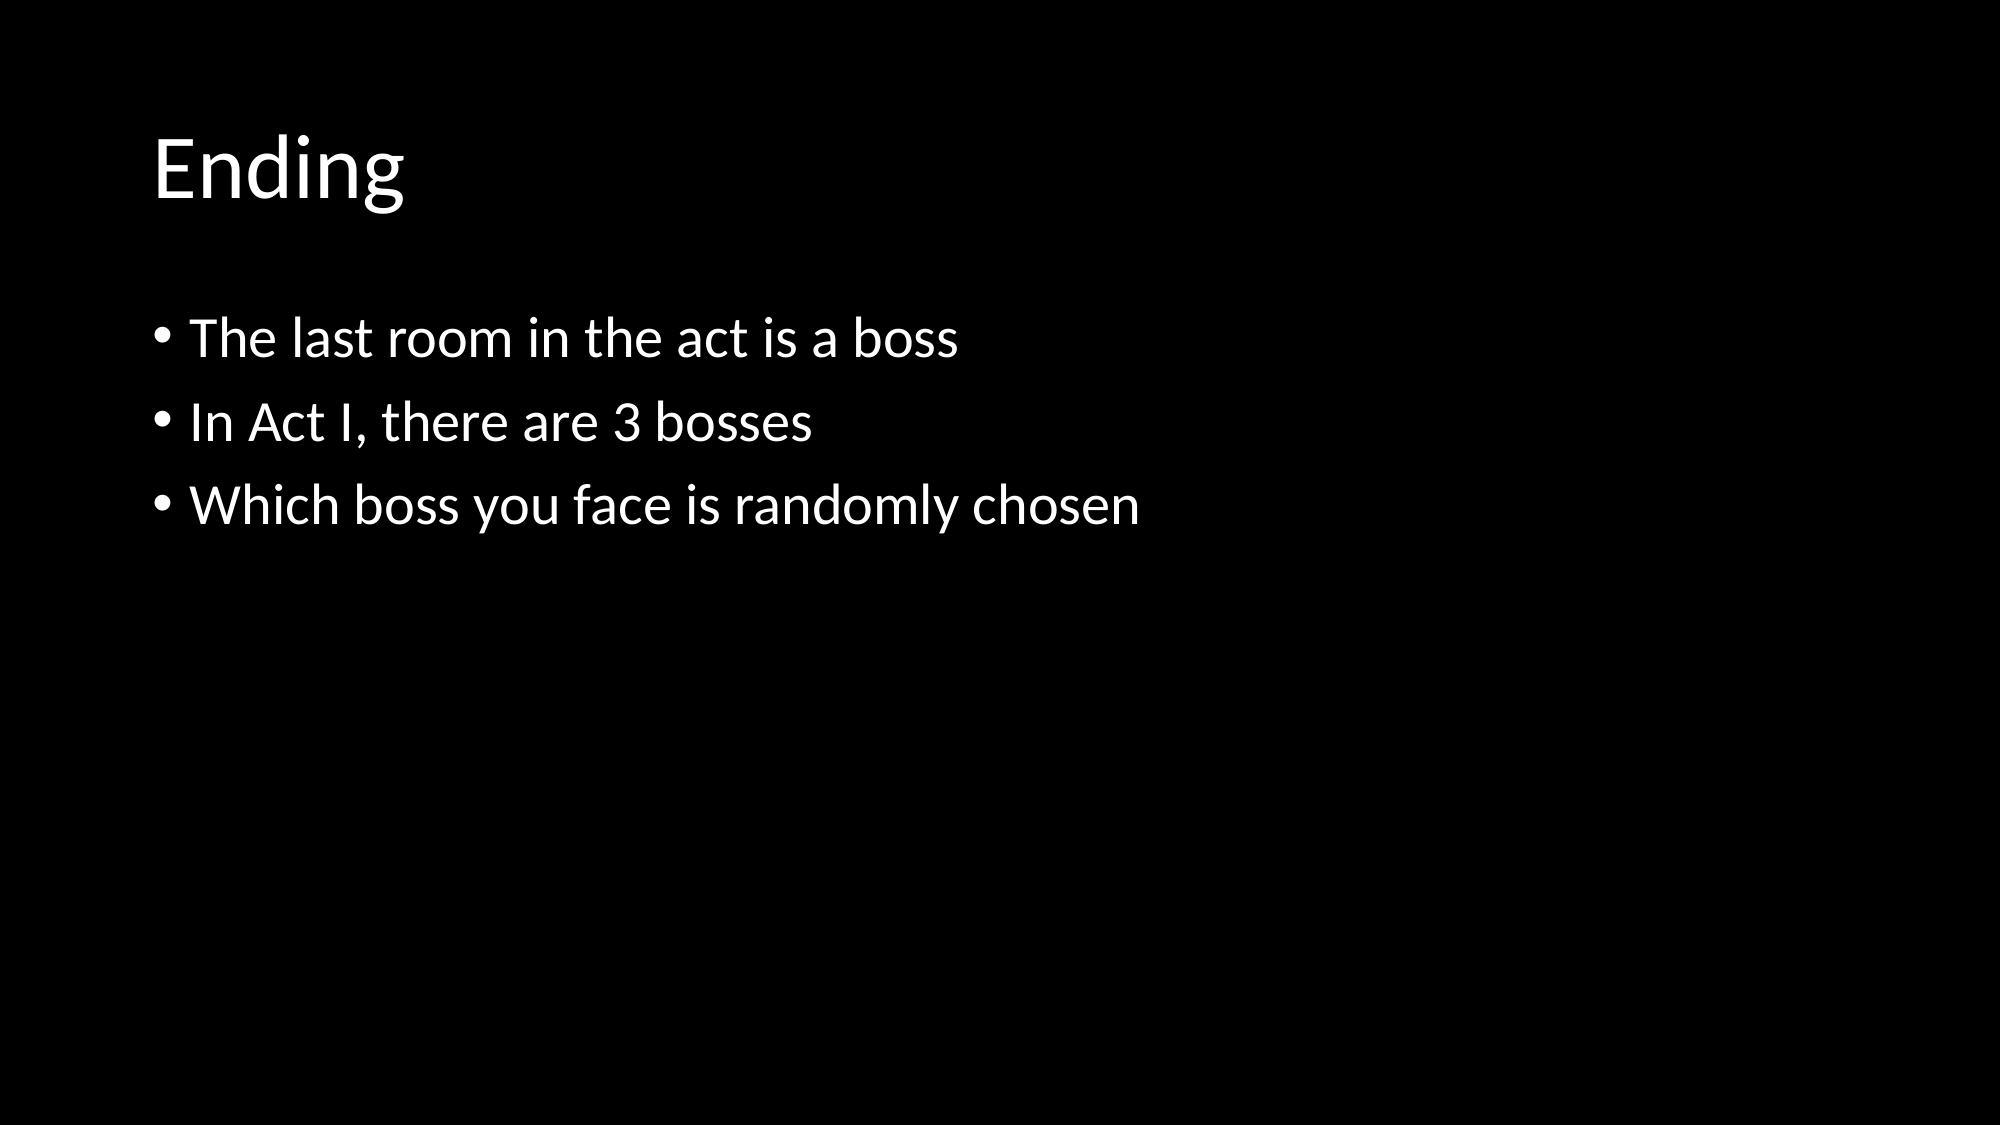

# Ending
The last room in the act is a boss
In Act I, there are 3 bosses
Which boss you face is randomly chosen